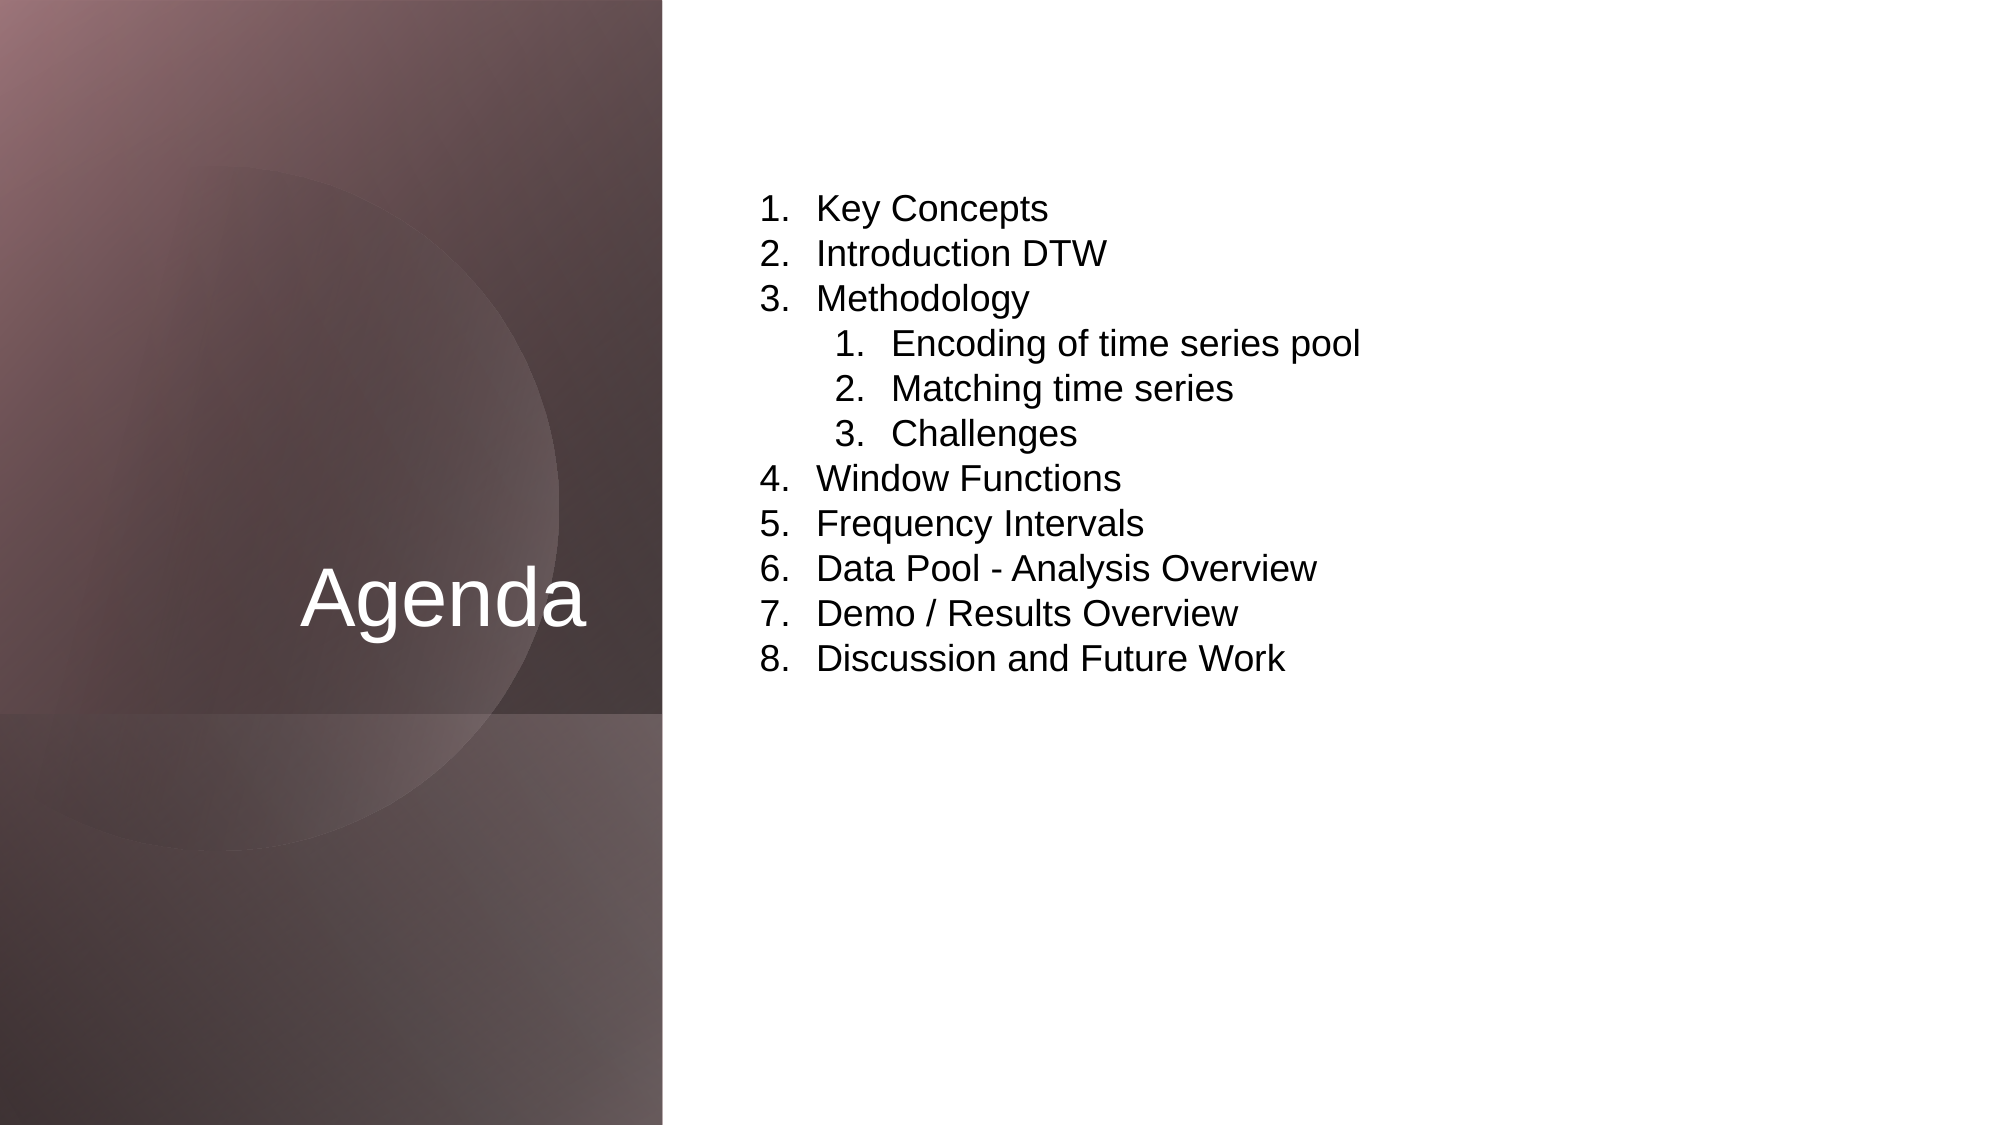

# Agenda

Key Concepts
Introduction DTW
Methodology
Encoding of time series pool
Matching time series
Challenges
Window Functions
Frequency Intervals
Data Pool - Analysis Overview
Demo / Results Overview
Discussion and Future Work